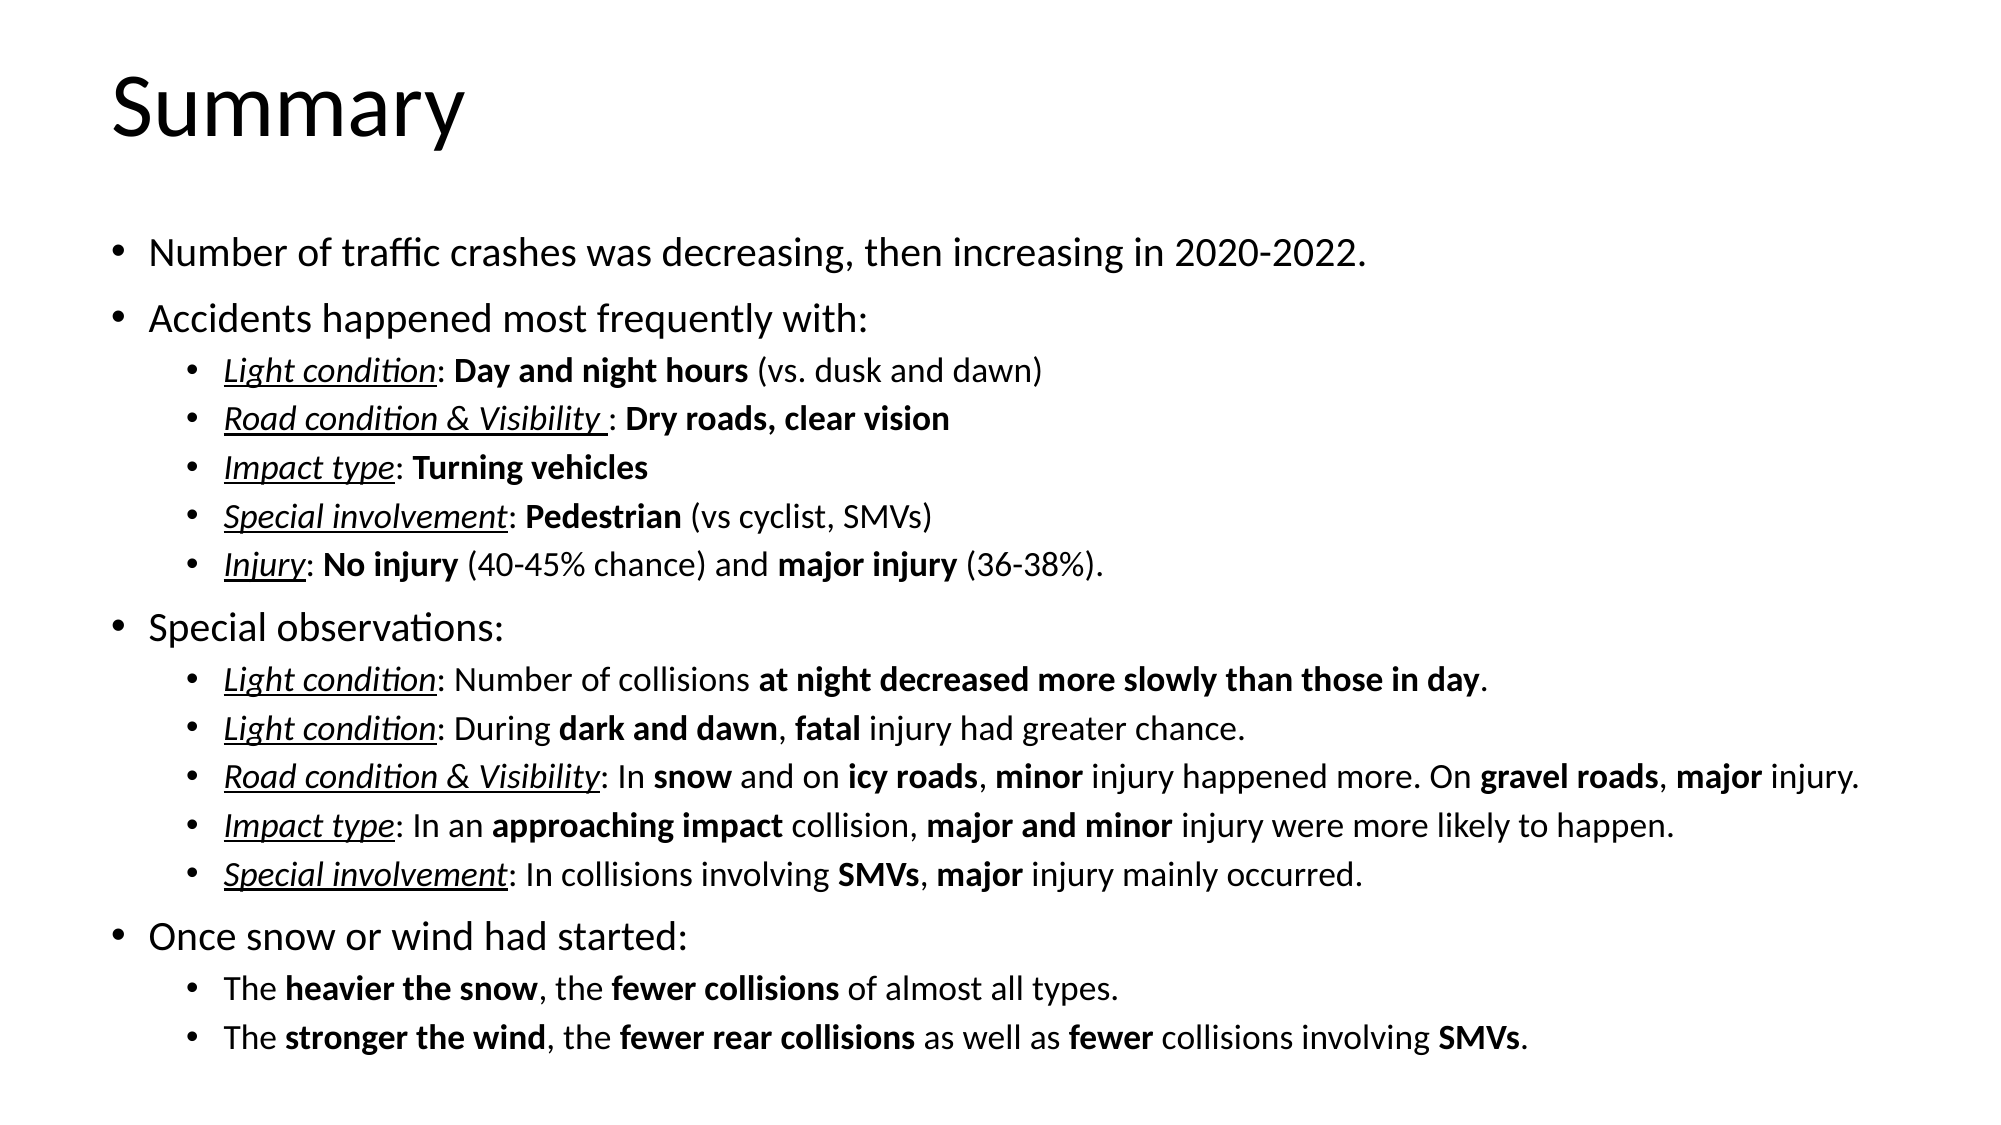

# Summary
Number of traffic crashes was decreasing, then increasing in 2020-2022.
Accidents happened most frequently with:
Light condition: Day and night hours (vs. dusk and dawn)
Road condition & Visibility : Dry roads, clear vision
Impact type: Turning vehicles
Special involvement: Pedestrian (vs cyclist, SMVs)
Injury: No injury (40-45% chance) and major injury (36-38%).
Special observations:
Light condition: Number of collisions at night decreased more slowly than those in day.
Light condition: During dark and dawn, fatal injury had greater chance.
Road condition & Visibility: In snow and on icy roads, minor injury happened more. On gravel roads, major injury.
Impact type: In an approaching impact collision, major and minor injury were more likely to happen.
Special involvement: In collisions involving SMVs, major injury mainly occurred.
Once snow or wind had started:
The heavier the snow, the fewer collisions of almost all types.
The stronger the wind, the fewer rear collisions as well as fewer collisions involving SMVs.